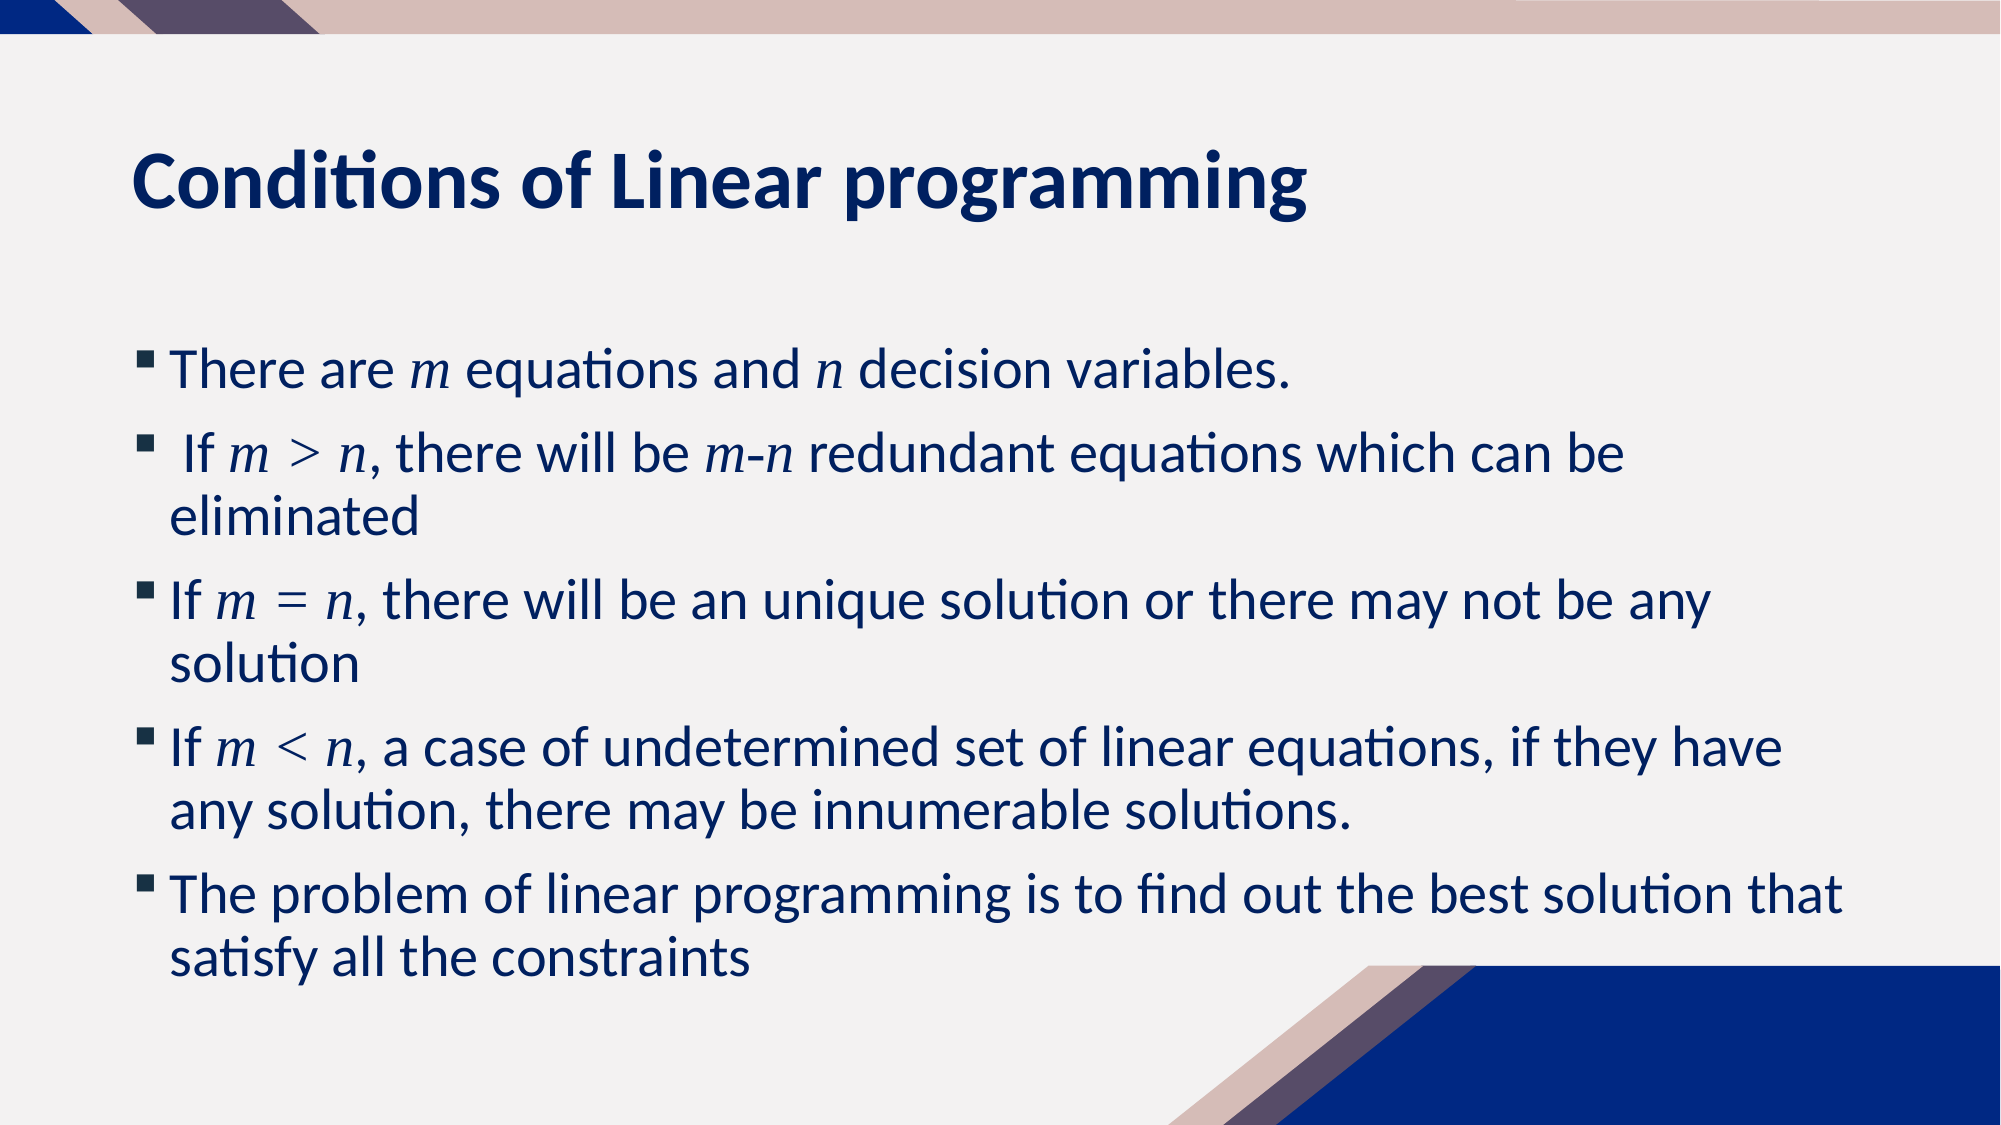

# Conditions of Linear programming
There are m equations and n decision variables.
 If m > n, there will be m-n redundant equations which can be eliminated
If m = n, there will be an unique solution or there may not be any solution
If m < n, a case of undetermined set of linear equations, if they have any solution, there may be innumerable solutions.
The problem of linear programming is to find out the best solution that satisfy all the constraints